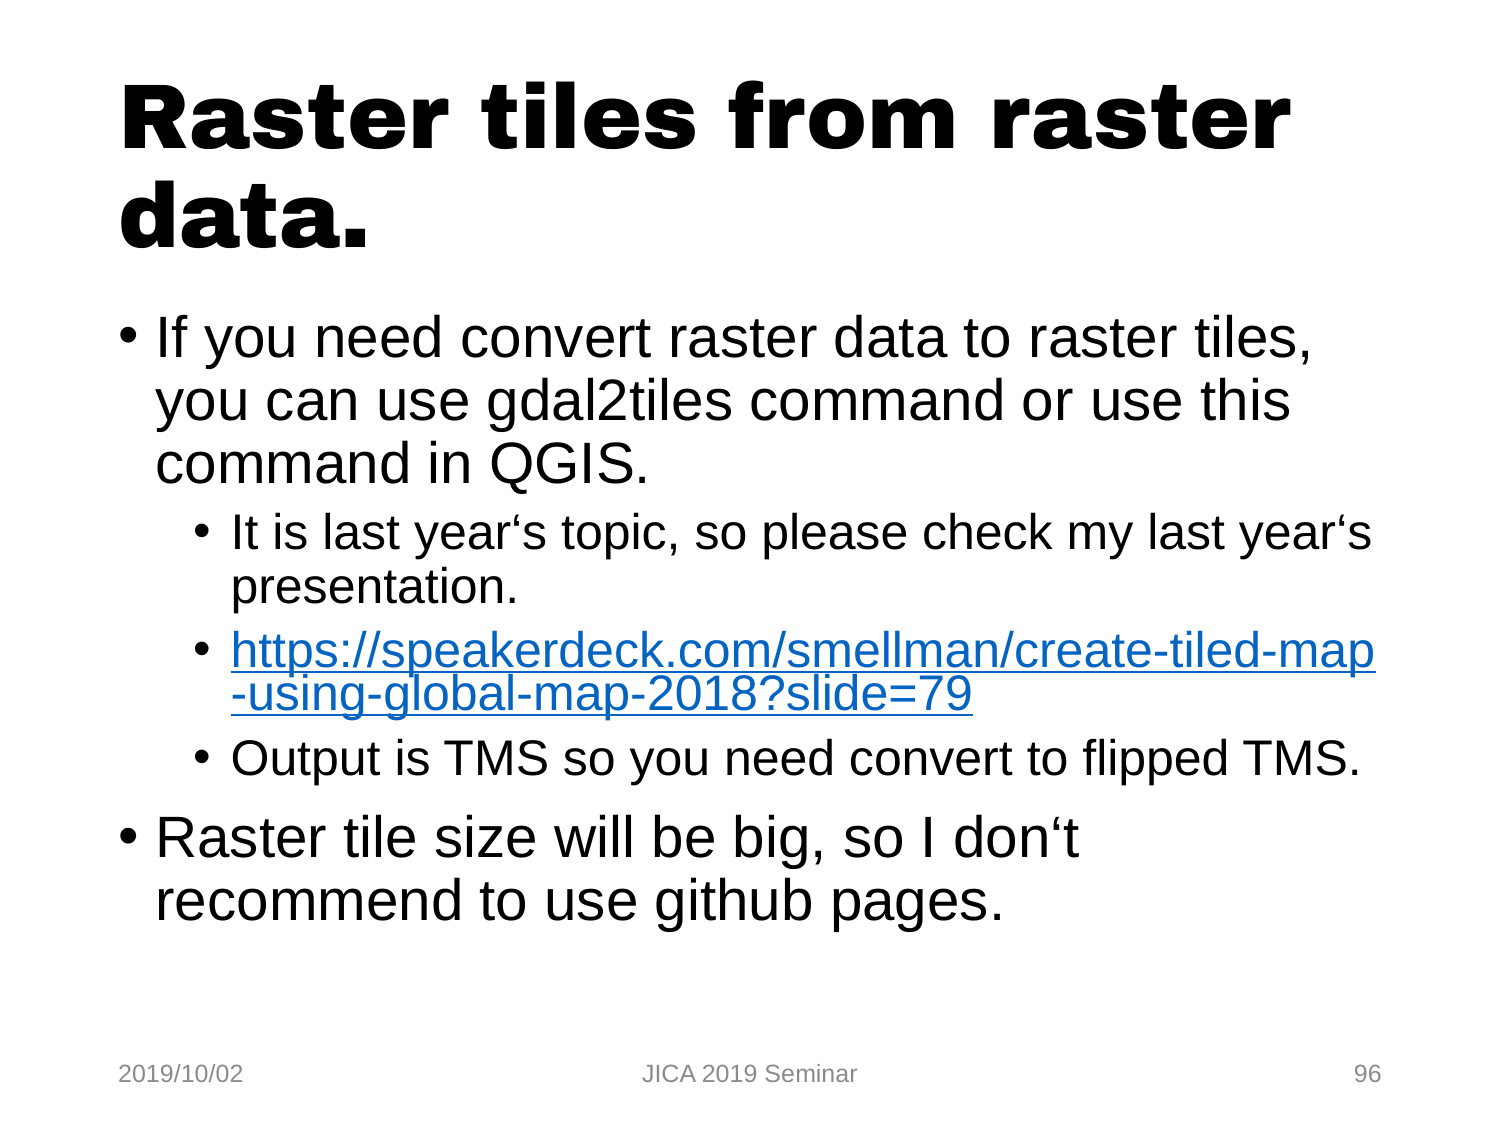

# Raster tiles from raster data.
If you need convert raster data to raster tiles, you can use gdal2tiles command or use this command in QGIS.
It is last year‘s topic, so please check my last year‘s presentation.
https://speakerdeck.com/smellman/create-tiled-map-using-global-map-2018?slide=79
Output is TMS so you need convert to flipped TMS.
Raster tile size will be big, so I don‘t recommend to use github pages.

2019/10/02
JICA 2019 Seminar
96